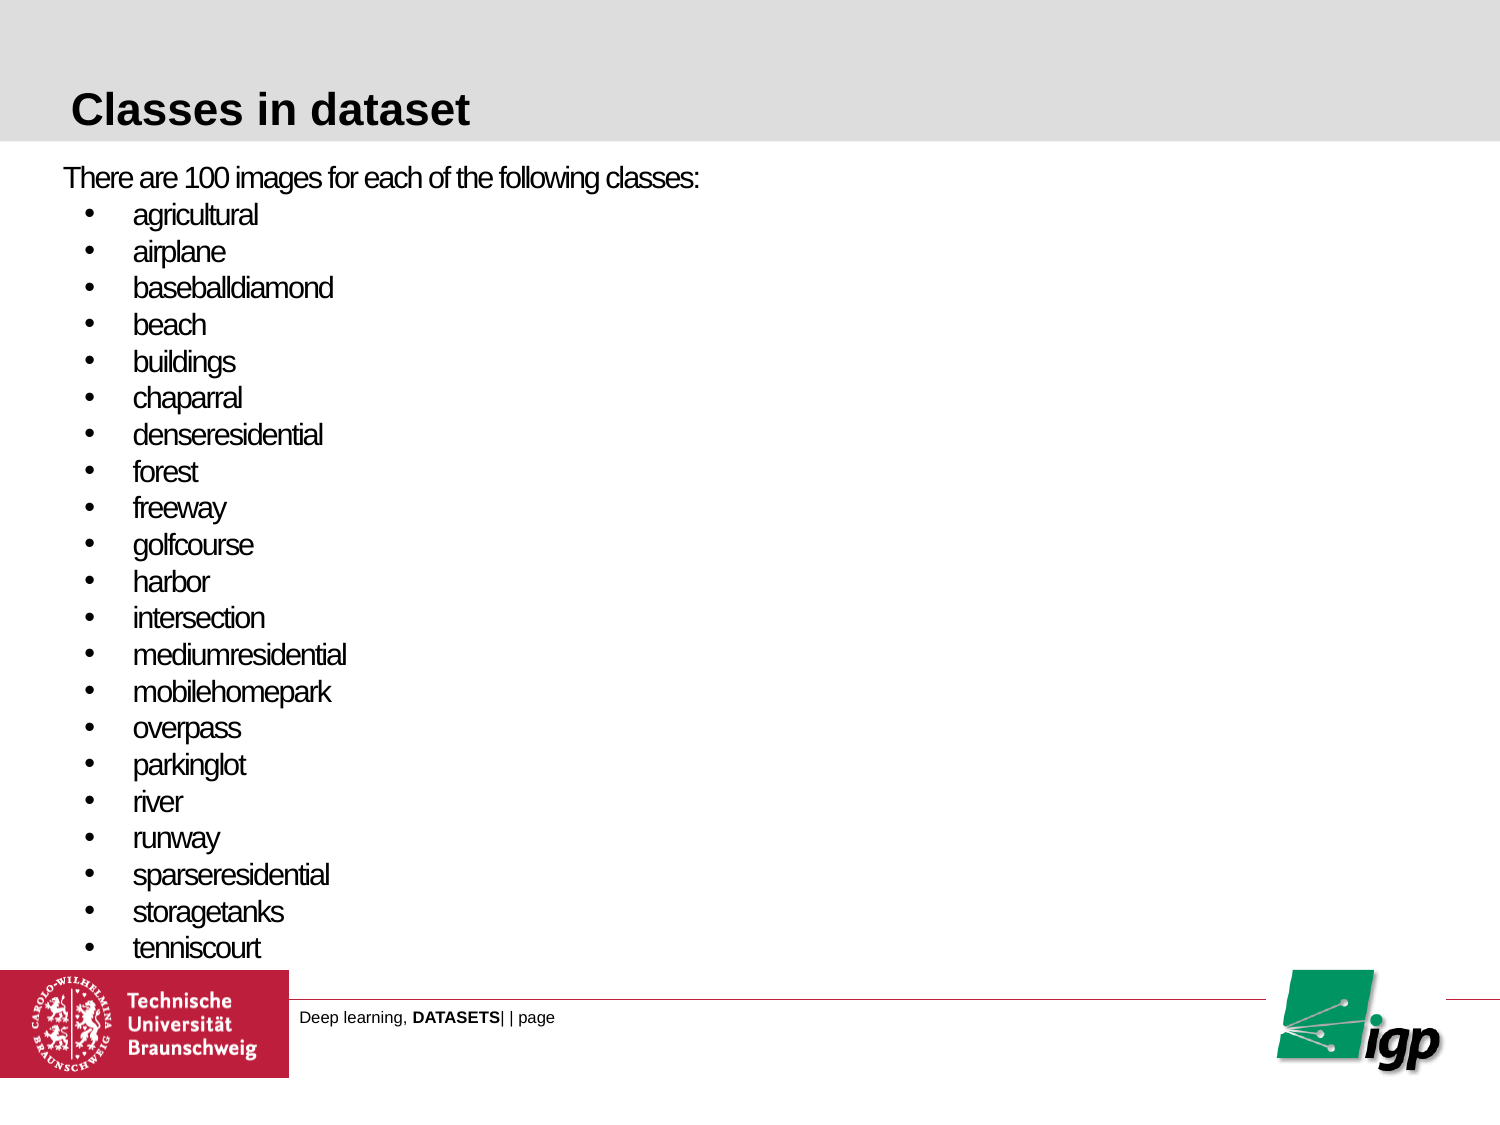

Classes in dataset
There are 100 images for each of the following classes:
agricultural
airplane
baseballdiamond
beach
buildings
chaparral
denseresidential
forest
freeway
golfcourse
harbor
intersection
mediumresidential
mobilehomepark
overpass
parkinglot
river
runway
sparseresidential
storagetanks
tenniscourt